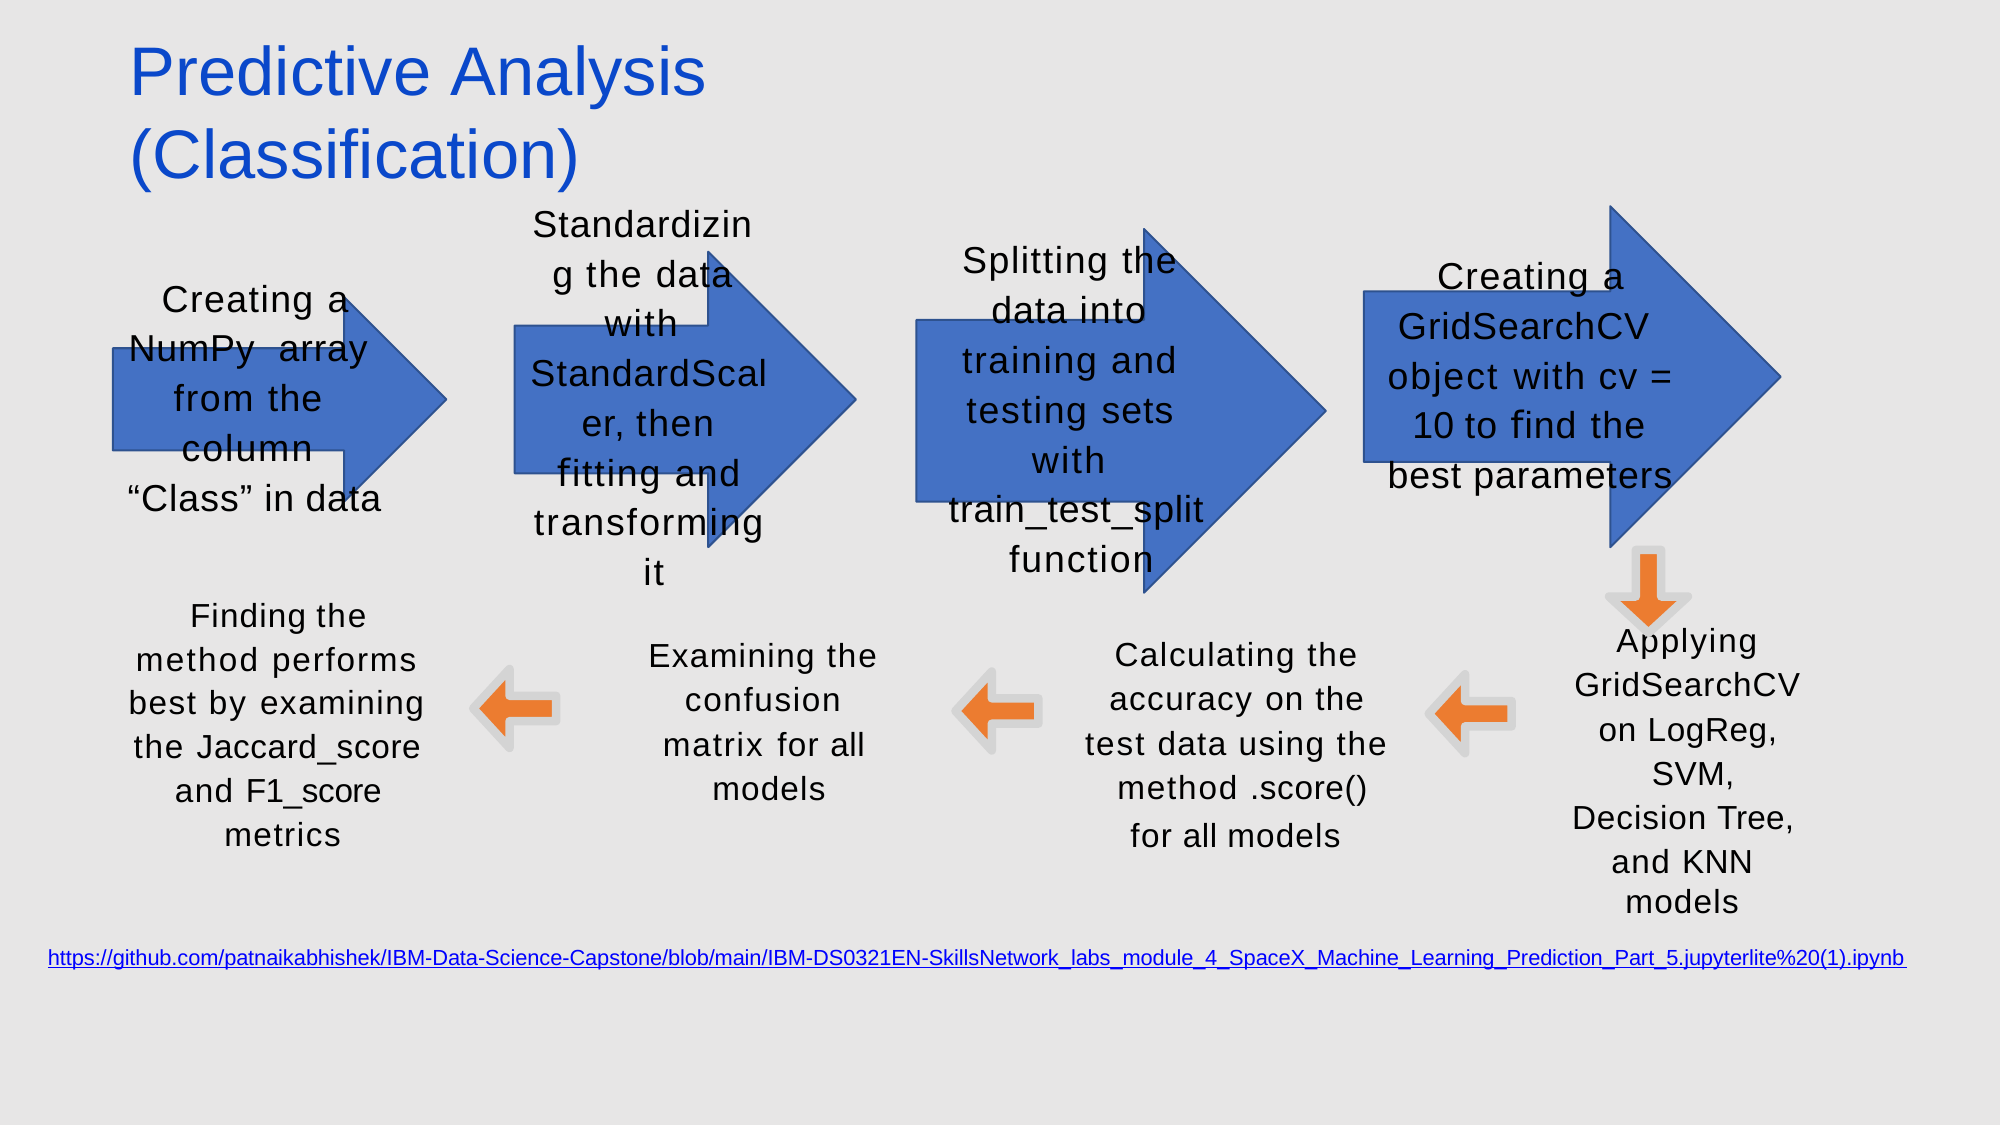

# Predictive Analysis (Classification)
Standardizin  g the data  with  StandardScal  er, then
fitting and  transforming  it

Splitting the  data into  training and  testing sets  with  train_test_split  function
Creating a  GridSearchCV  object with cv =  10 to find the  best parameters

Creating a  NumPy	array  from the  column  “Class” in data

Finding the
method performs  best by examining  the Jaccard_score  and F1_score  metrics
Applying  GridSearchCV  on LogReg,  SVM,
Decision Tree,
and KNN models
Calculating the  accuracy on the  test data using the  method .score()
for all models
Examining the  confusion  matrix for all  models

https://github.com/patnaikabhishek/IBM-Data-Science-Capstone/blob/main/IBM-DS0321EN-SkillsNetwork_labs_module_4_SpaceX_Machine_Learning_Prediction_Part_5.jupyterlite%20(1).ipynb